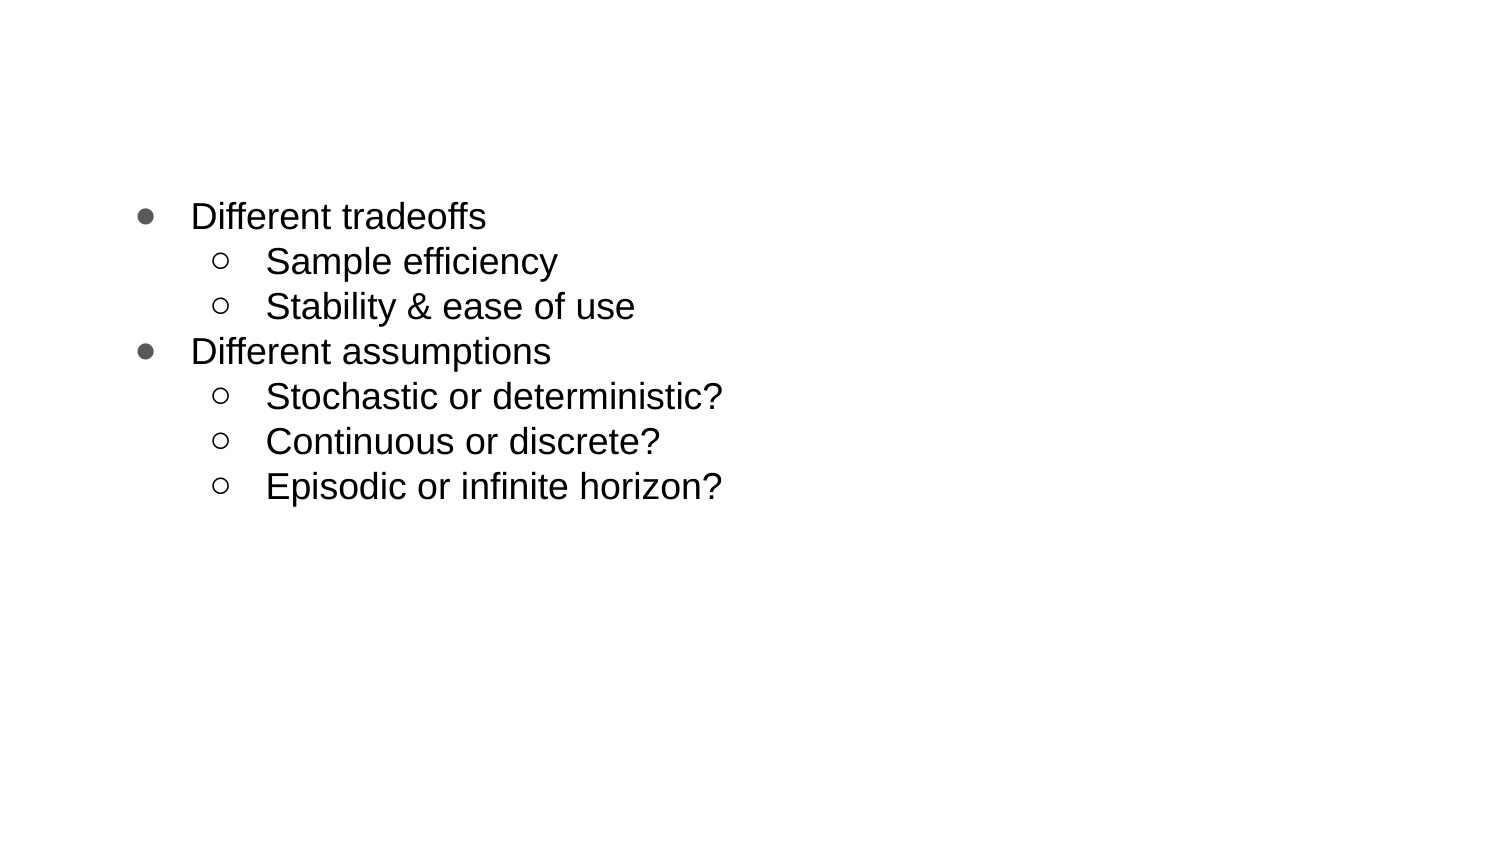

Different tradeoffs
Sample efficiency
Stability & ease of use
Different assumptions
Stochastic or deterministic?
Continuous or discrete?
Episodic or infinite horizon?